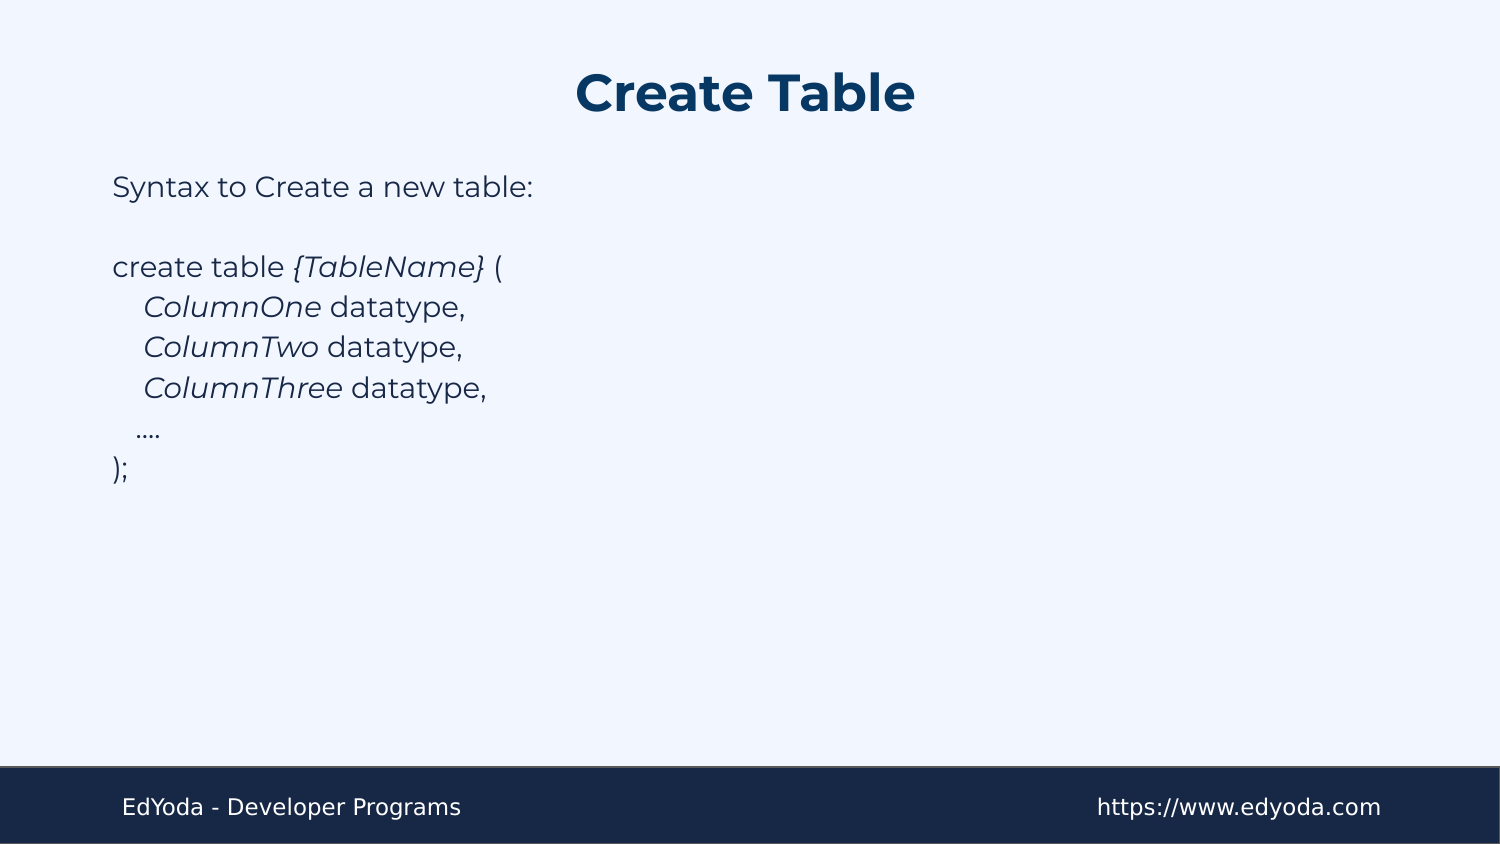

# Create Table
Syntax to Create a new table:

create table {TableName} (
    ColumnOne datatype,
    ColumnTwo datatype,
    ColumnThree datatype,
   ....
);

EdYoda - Developer Programs
https://www.edyoda.com